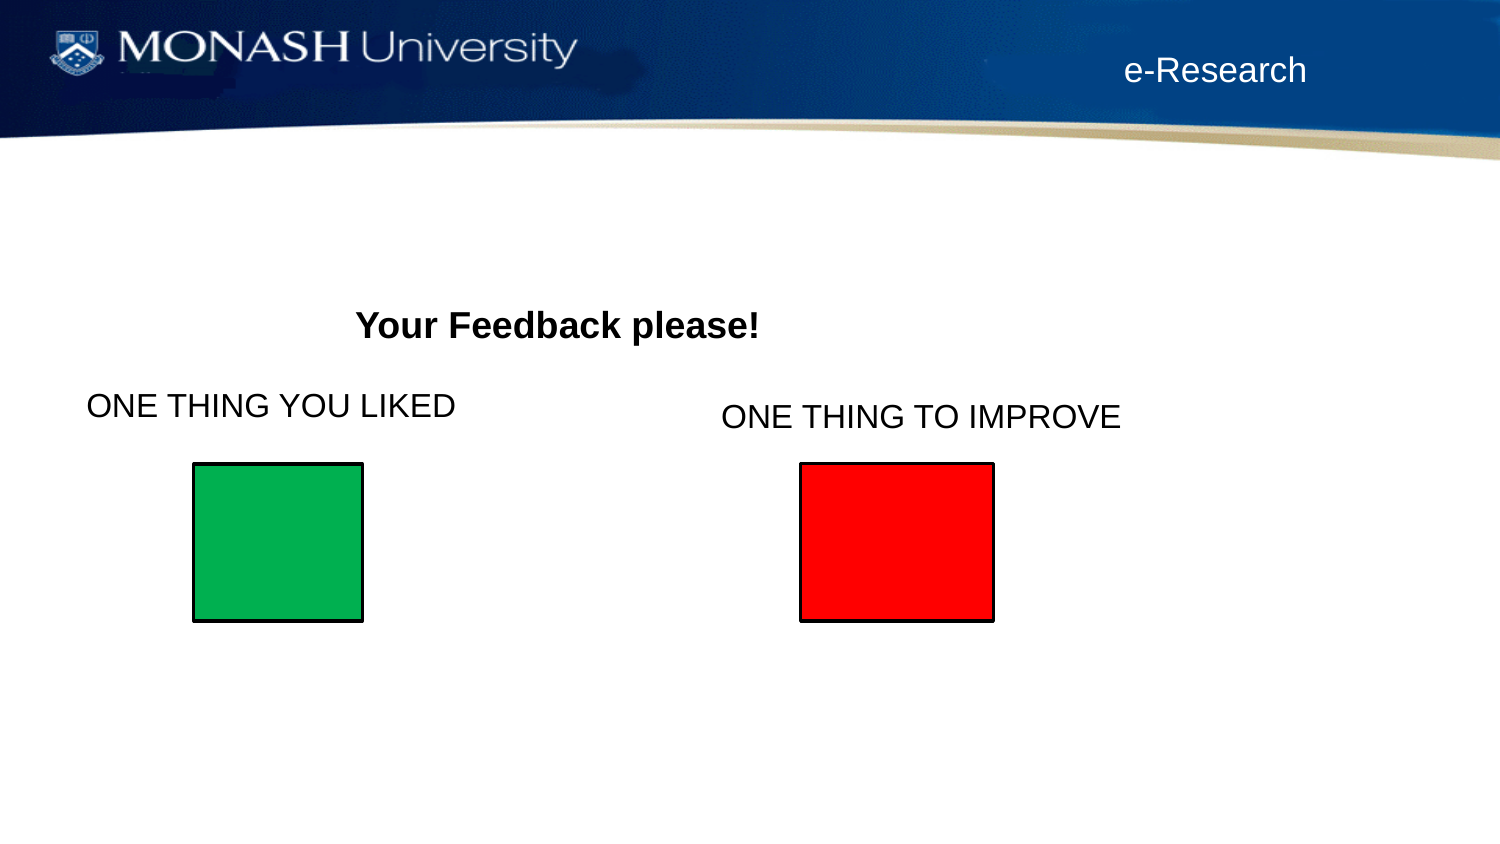

Your Feedback please!
ONE THING YOU LIKED
ONE THING TO IMPROVE